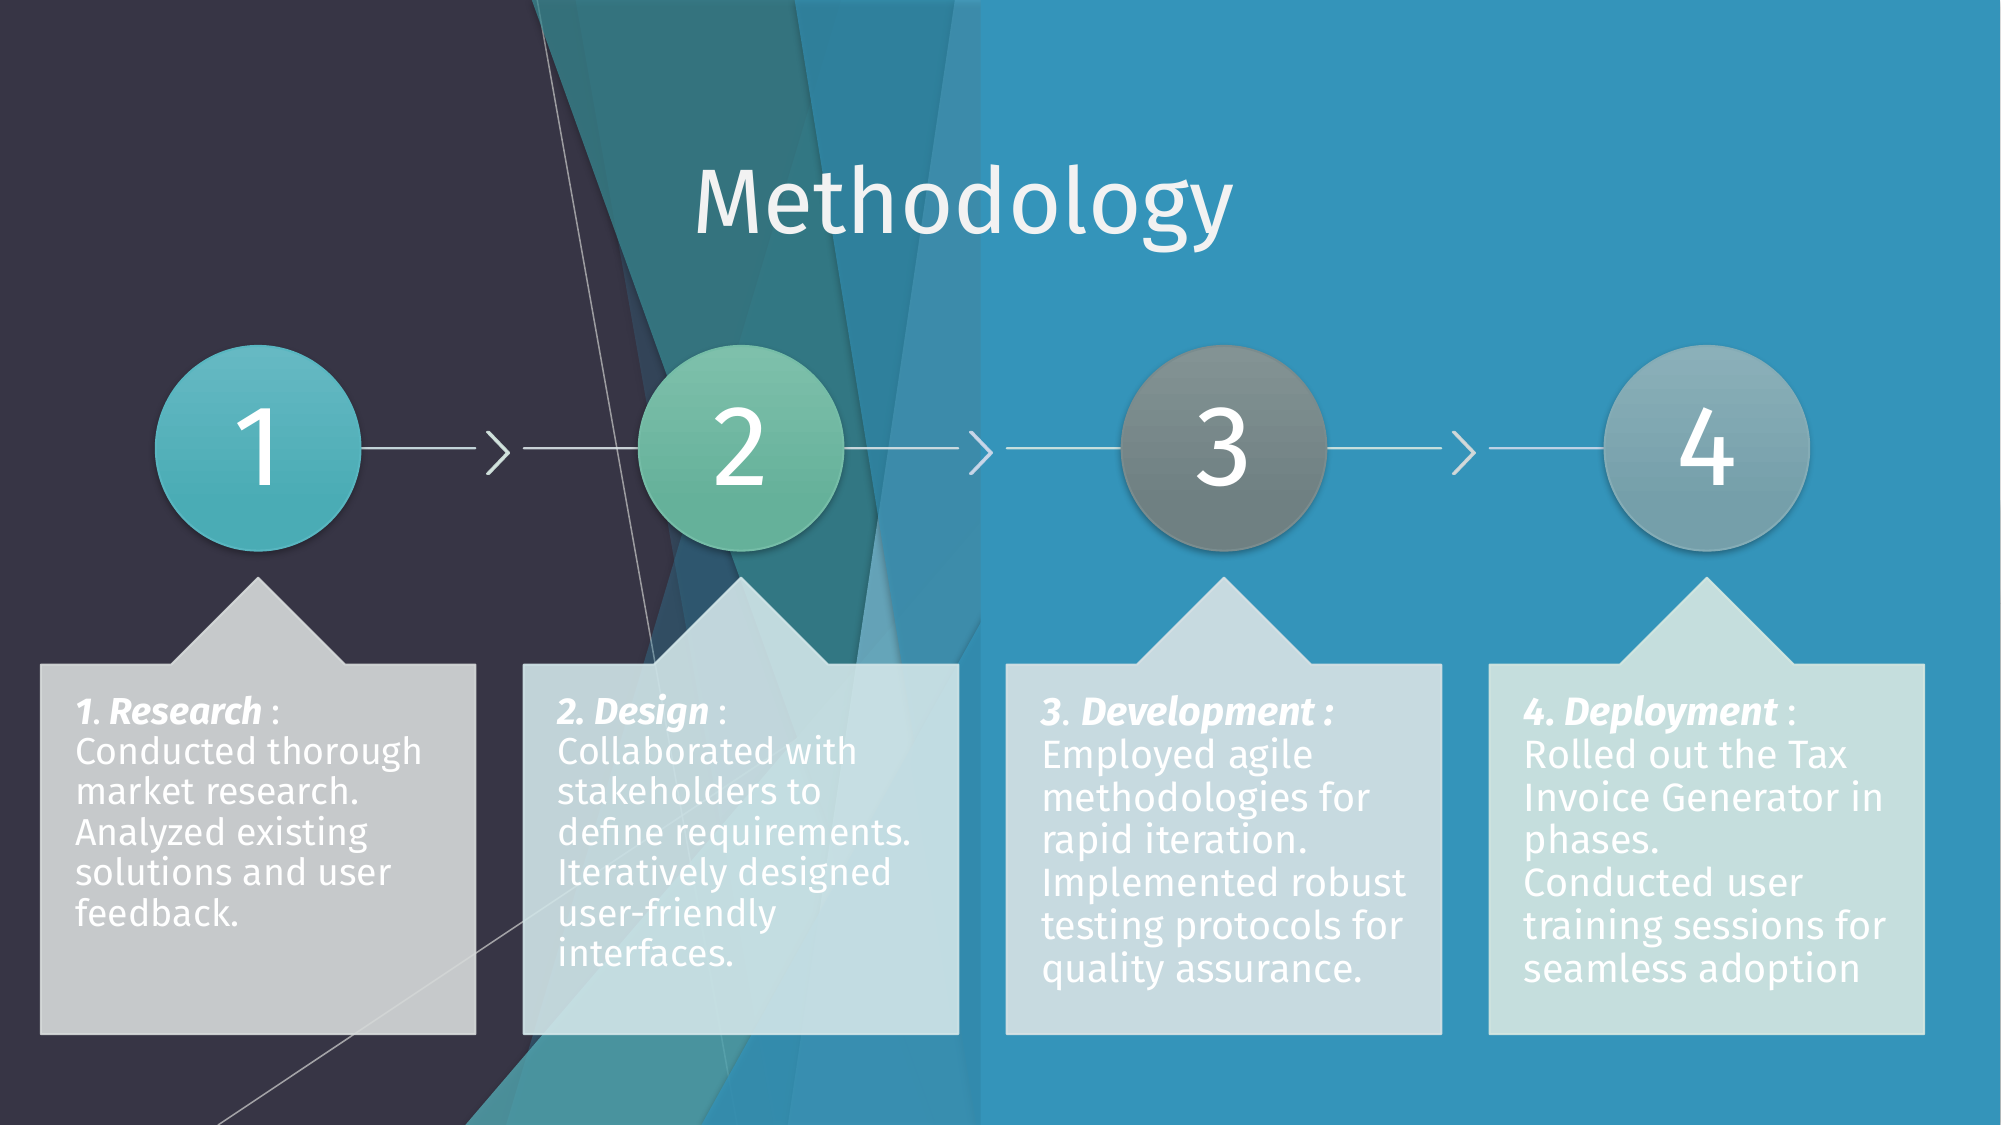

# Methodology

1
1. Research : Conducted thorough market research.
Analyzed existing solutions and user feedback.
2
2. Design : Collaborated with stakeholders to define requirements.
Iteratively designed user-friendly interfaces.
3
3. Development : Employed agile methodologies for rapid iteration.
Implemented robust testing protocols for quality assurance.
4
4. Deployment : Rolled out the Tax Invoice Generator in phases.
Conducted user training sessions for seamless adoption